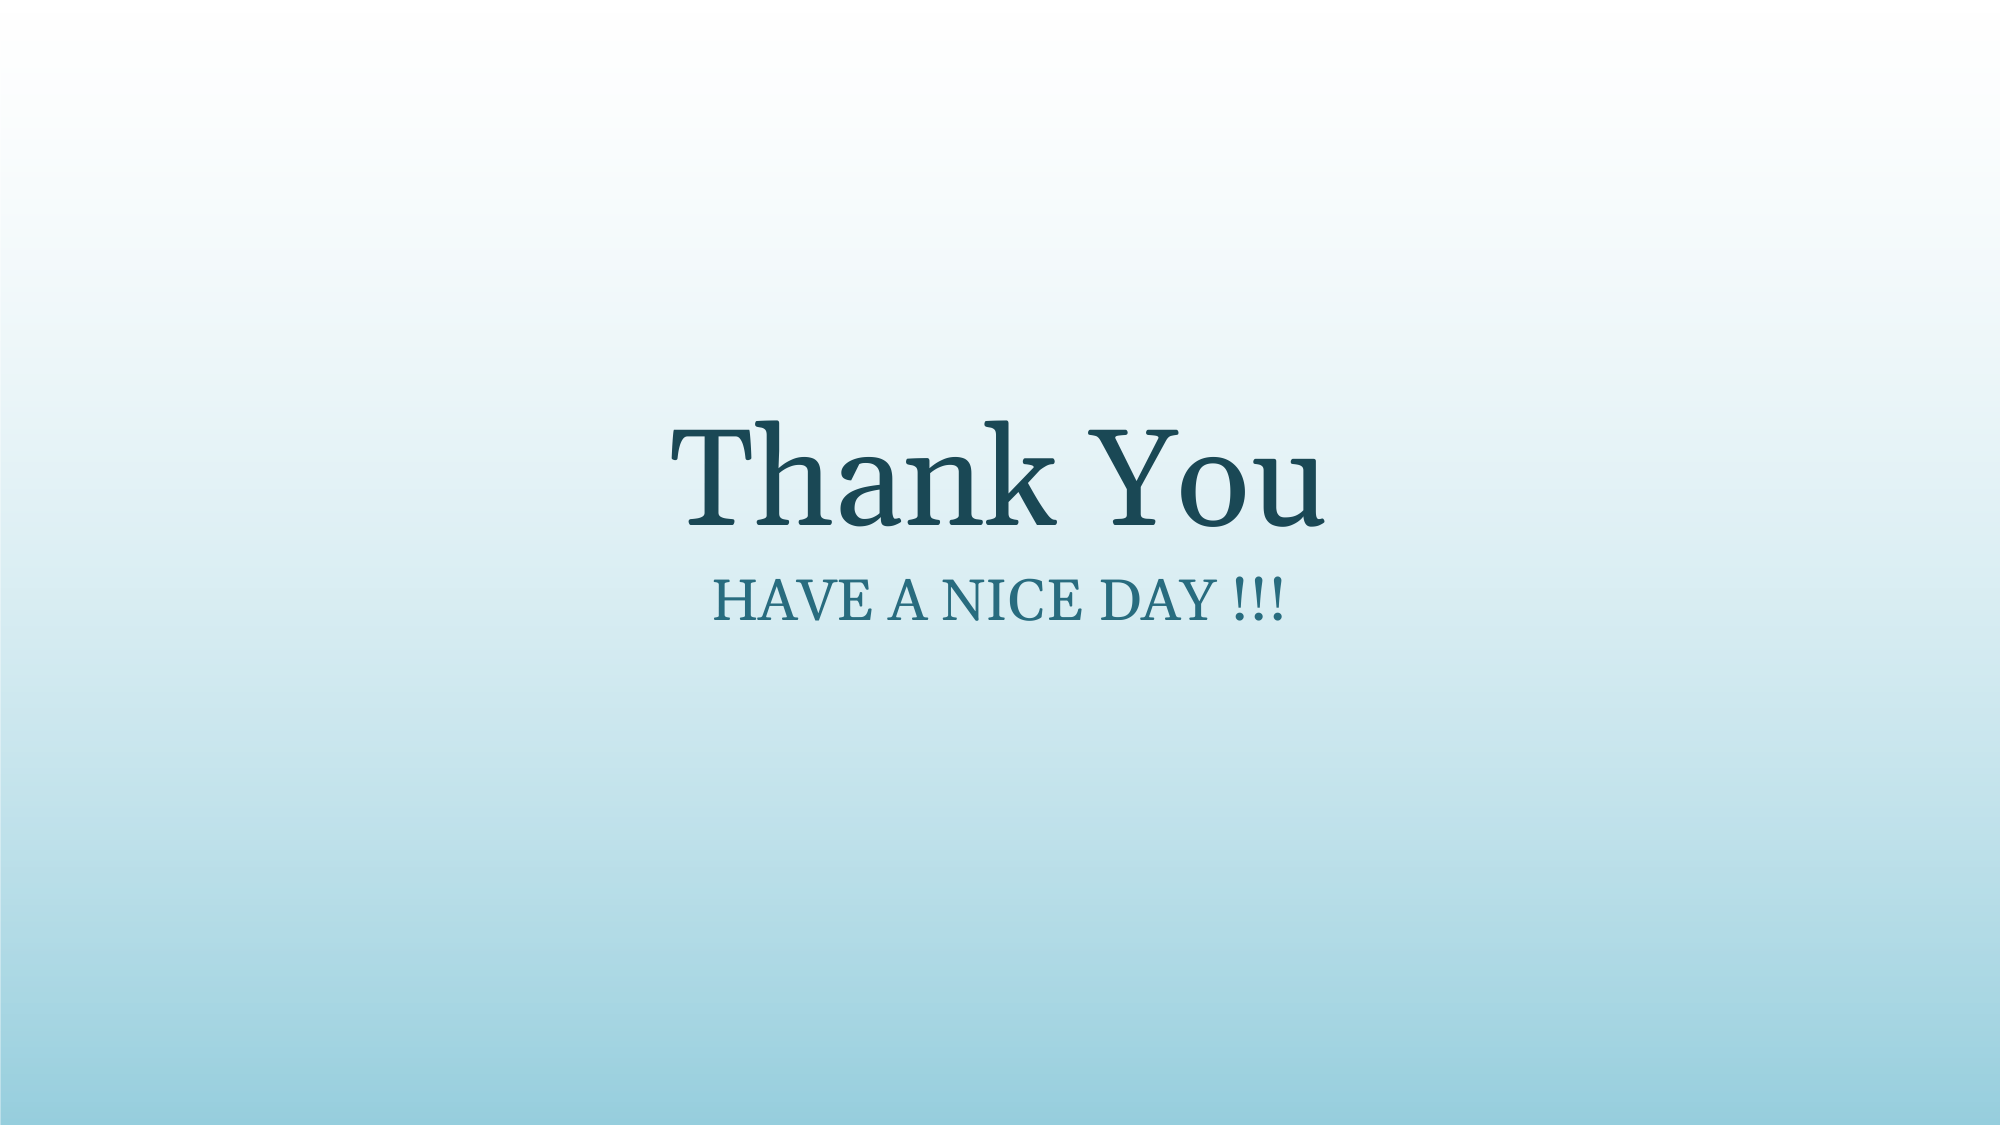

# Thank You
HAVE A NICE DAY !!!